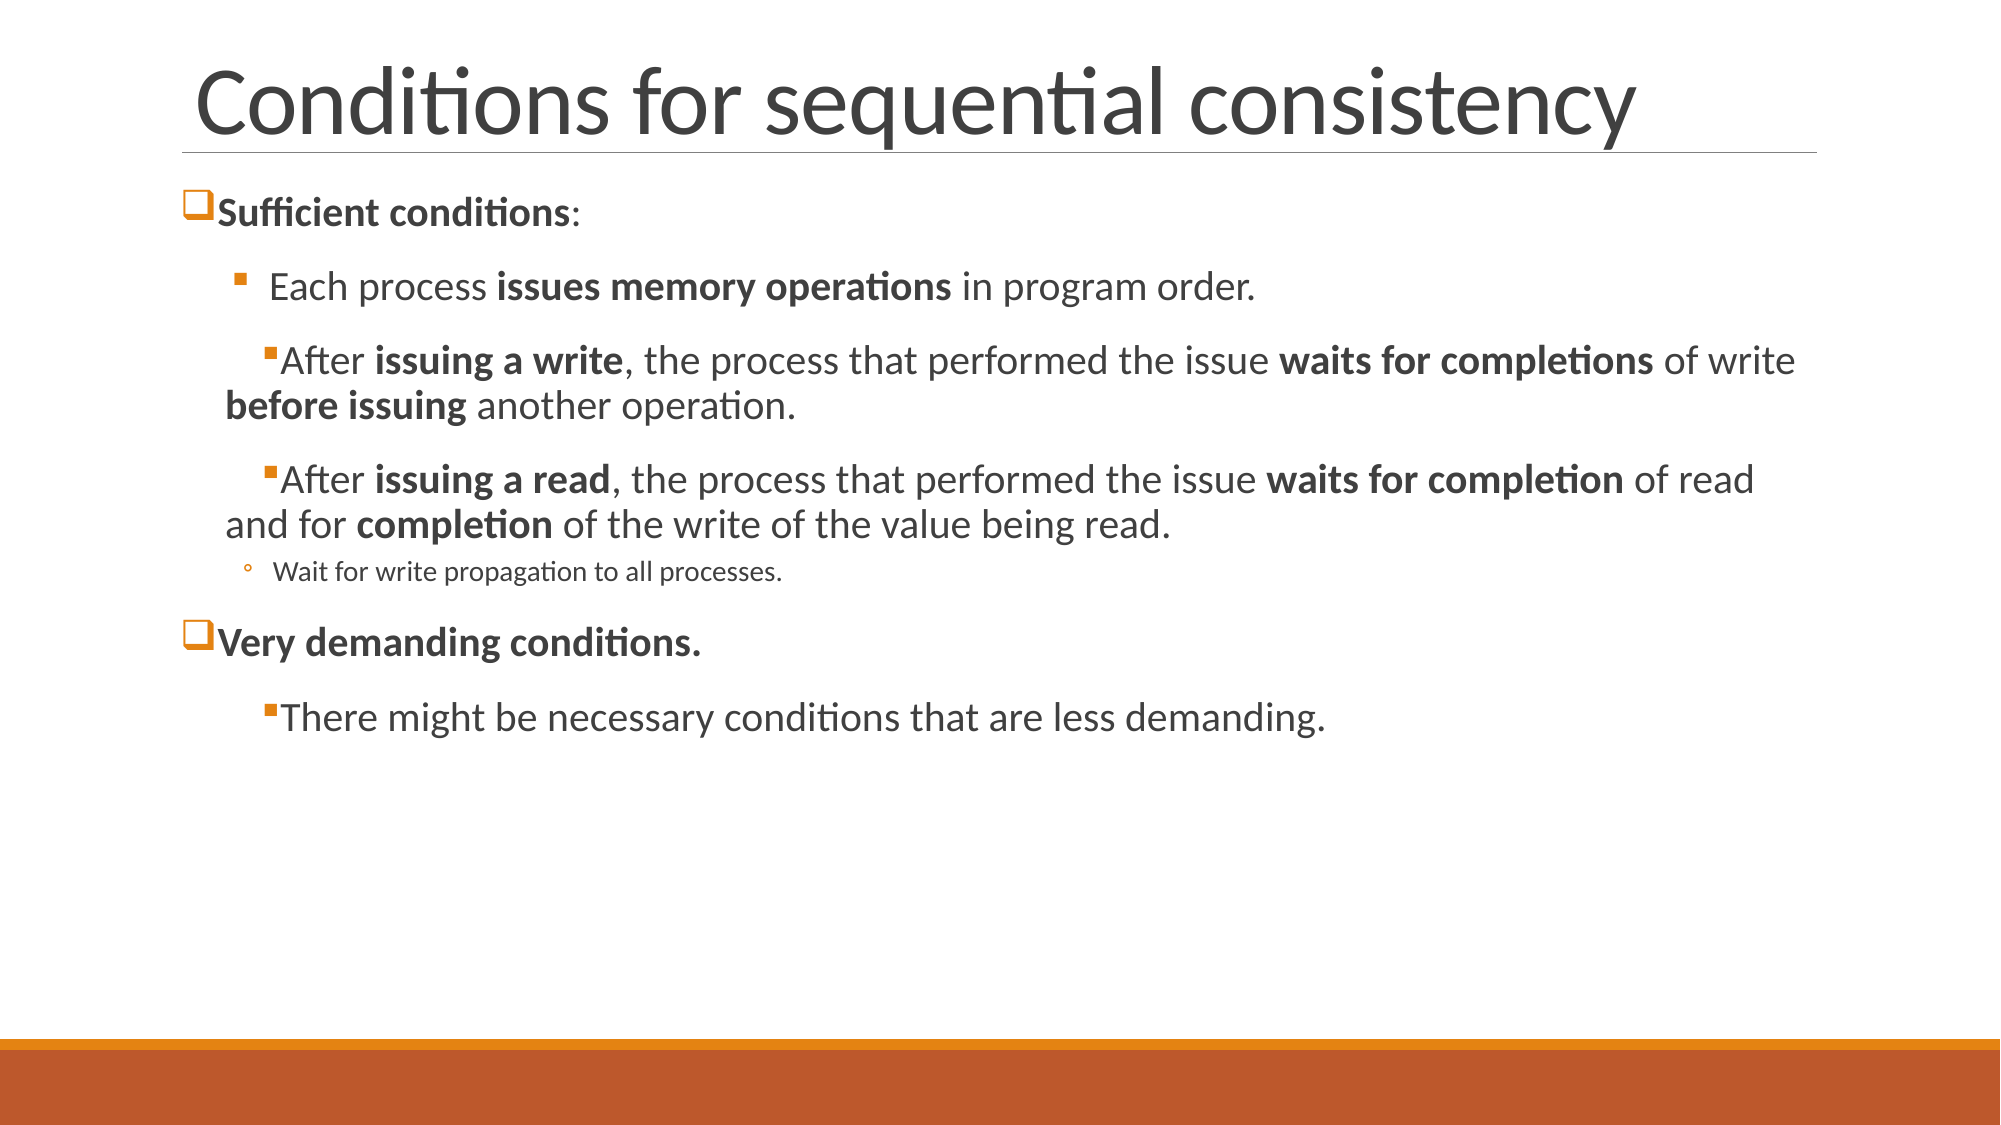

# Conditions for sequential consistency
Sufficient conditions:
  Each process issues memory operations in program order.
After issuing a write, the process that performed the issue waits for completions of write before issuing another operation.
After issuing a read, the process that performed the issue waits for completion of read   and for completion of the write of the value being read.
Wait for write propagation to all processes.
Very demanding conditions.
There might be necessary conditions that are less demanding.